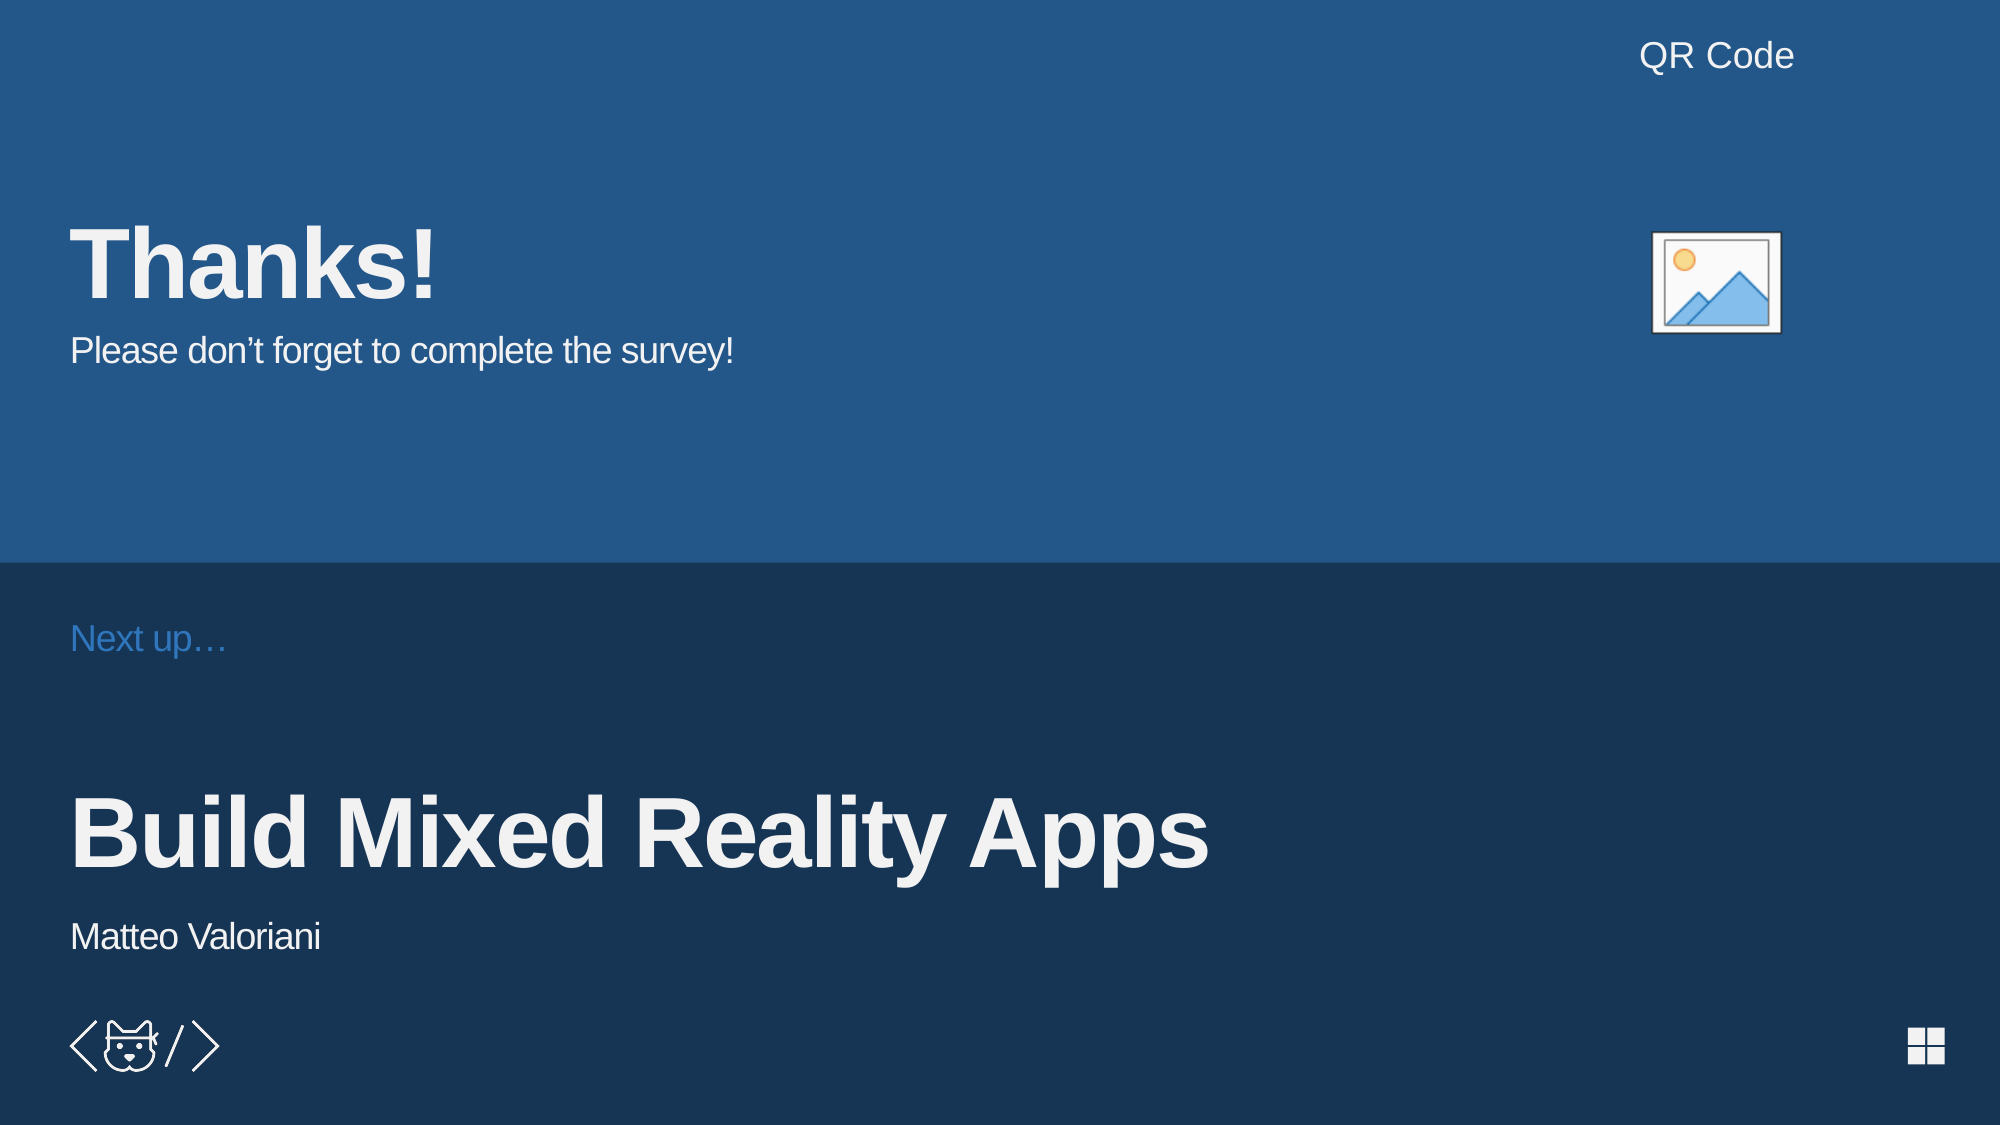

# Build Mixed Reality Apps
Matteo Valoriani